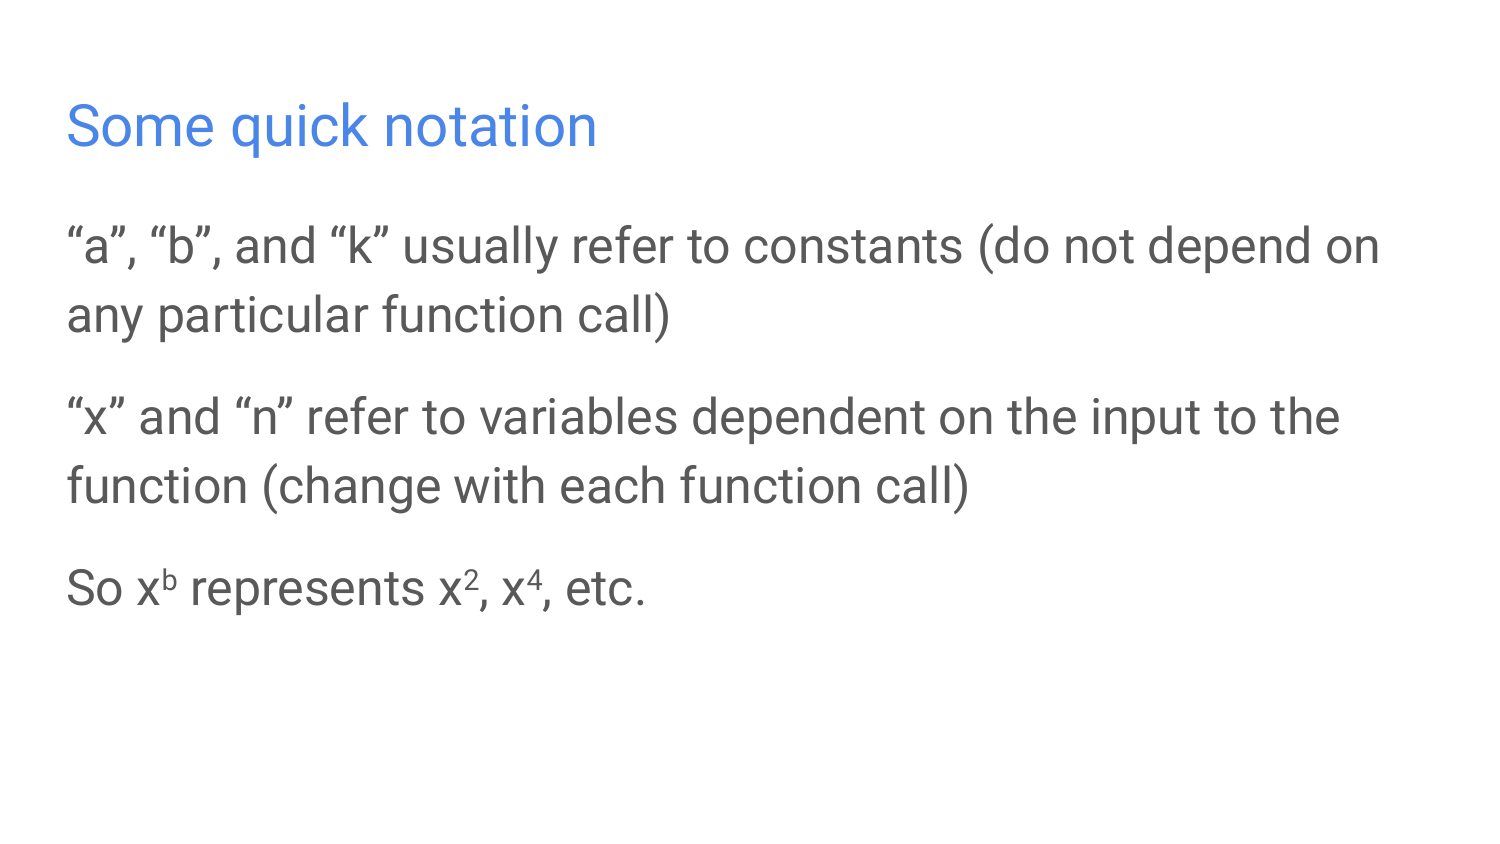

# Some quick notation
“a”, “b”, and “k” usually refer to constants (do not depend on any particular function call)
“x” and “n” refer to variables dependent on the input to the function (change with each function call)
So xb represents x2, x4, etc.